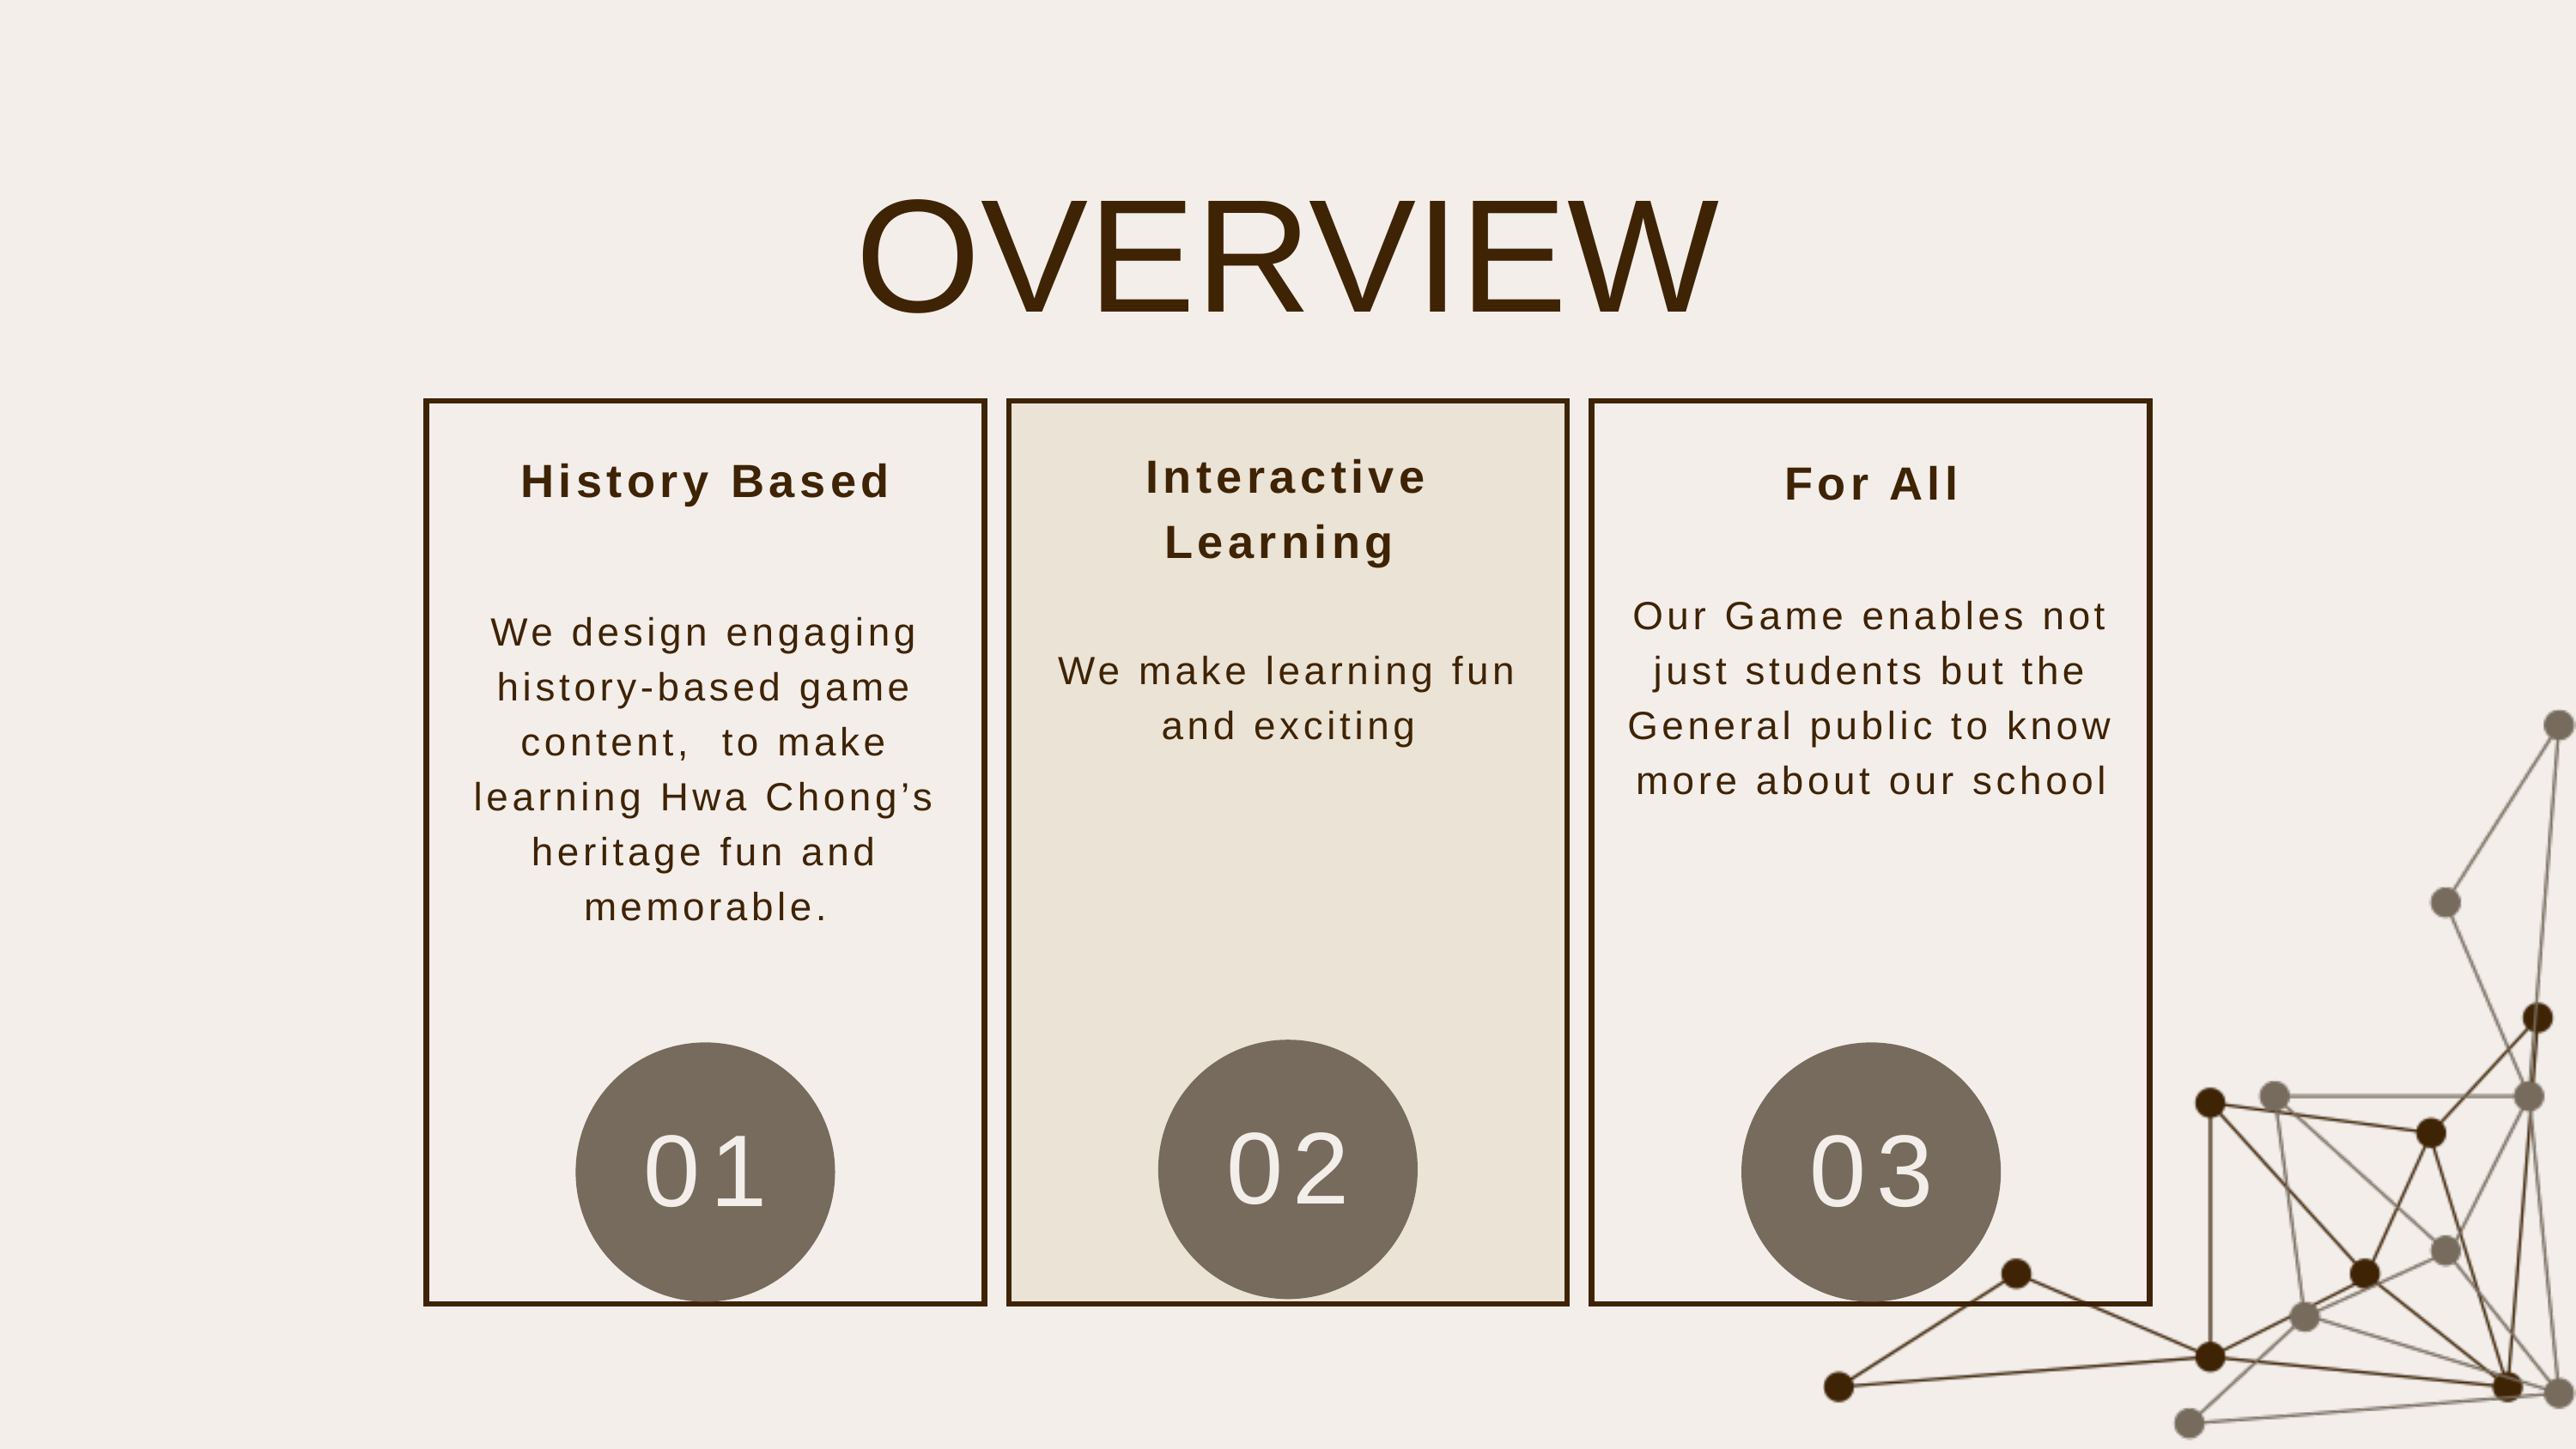

OVERVIEW

Interactive Learning
History Based
For All
Our Game enables not just students but the General public to know more about our school
We design engaging history-based game content,  to make learning Hwa Chong’s heritage fun and memorable.
We make learning fun and exciting

02

01

03